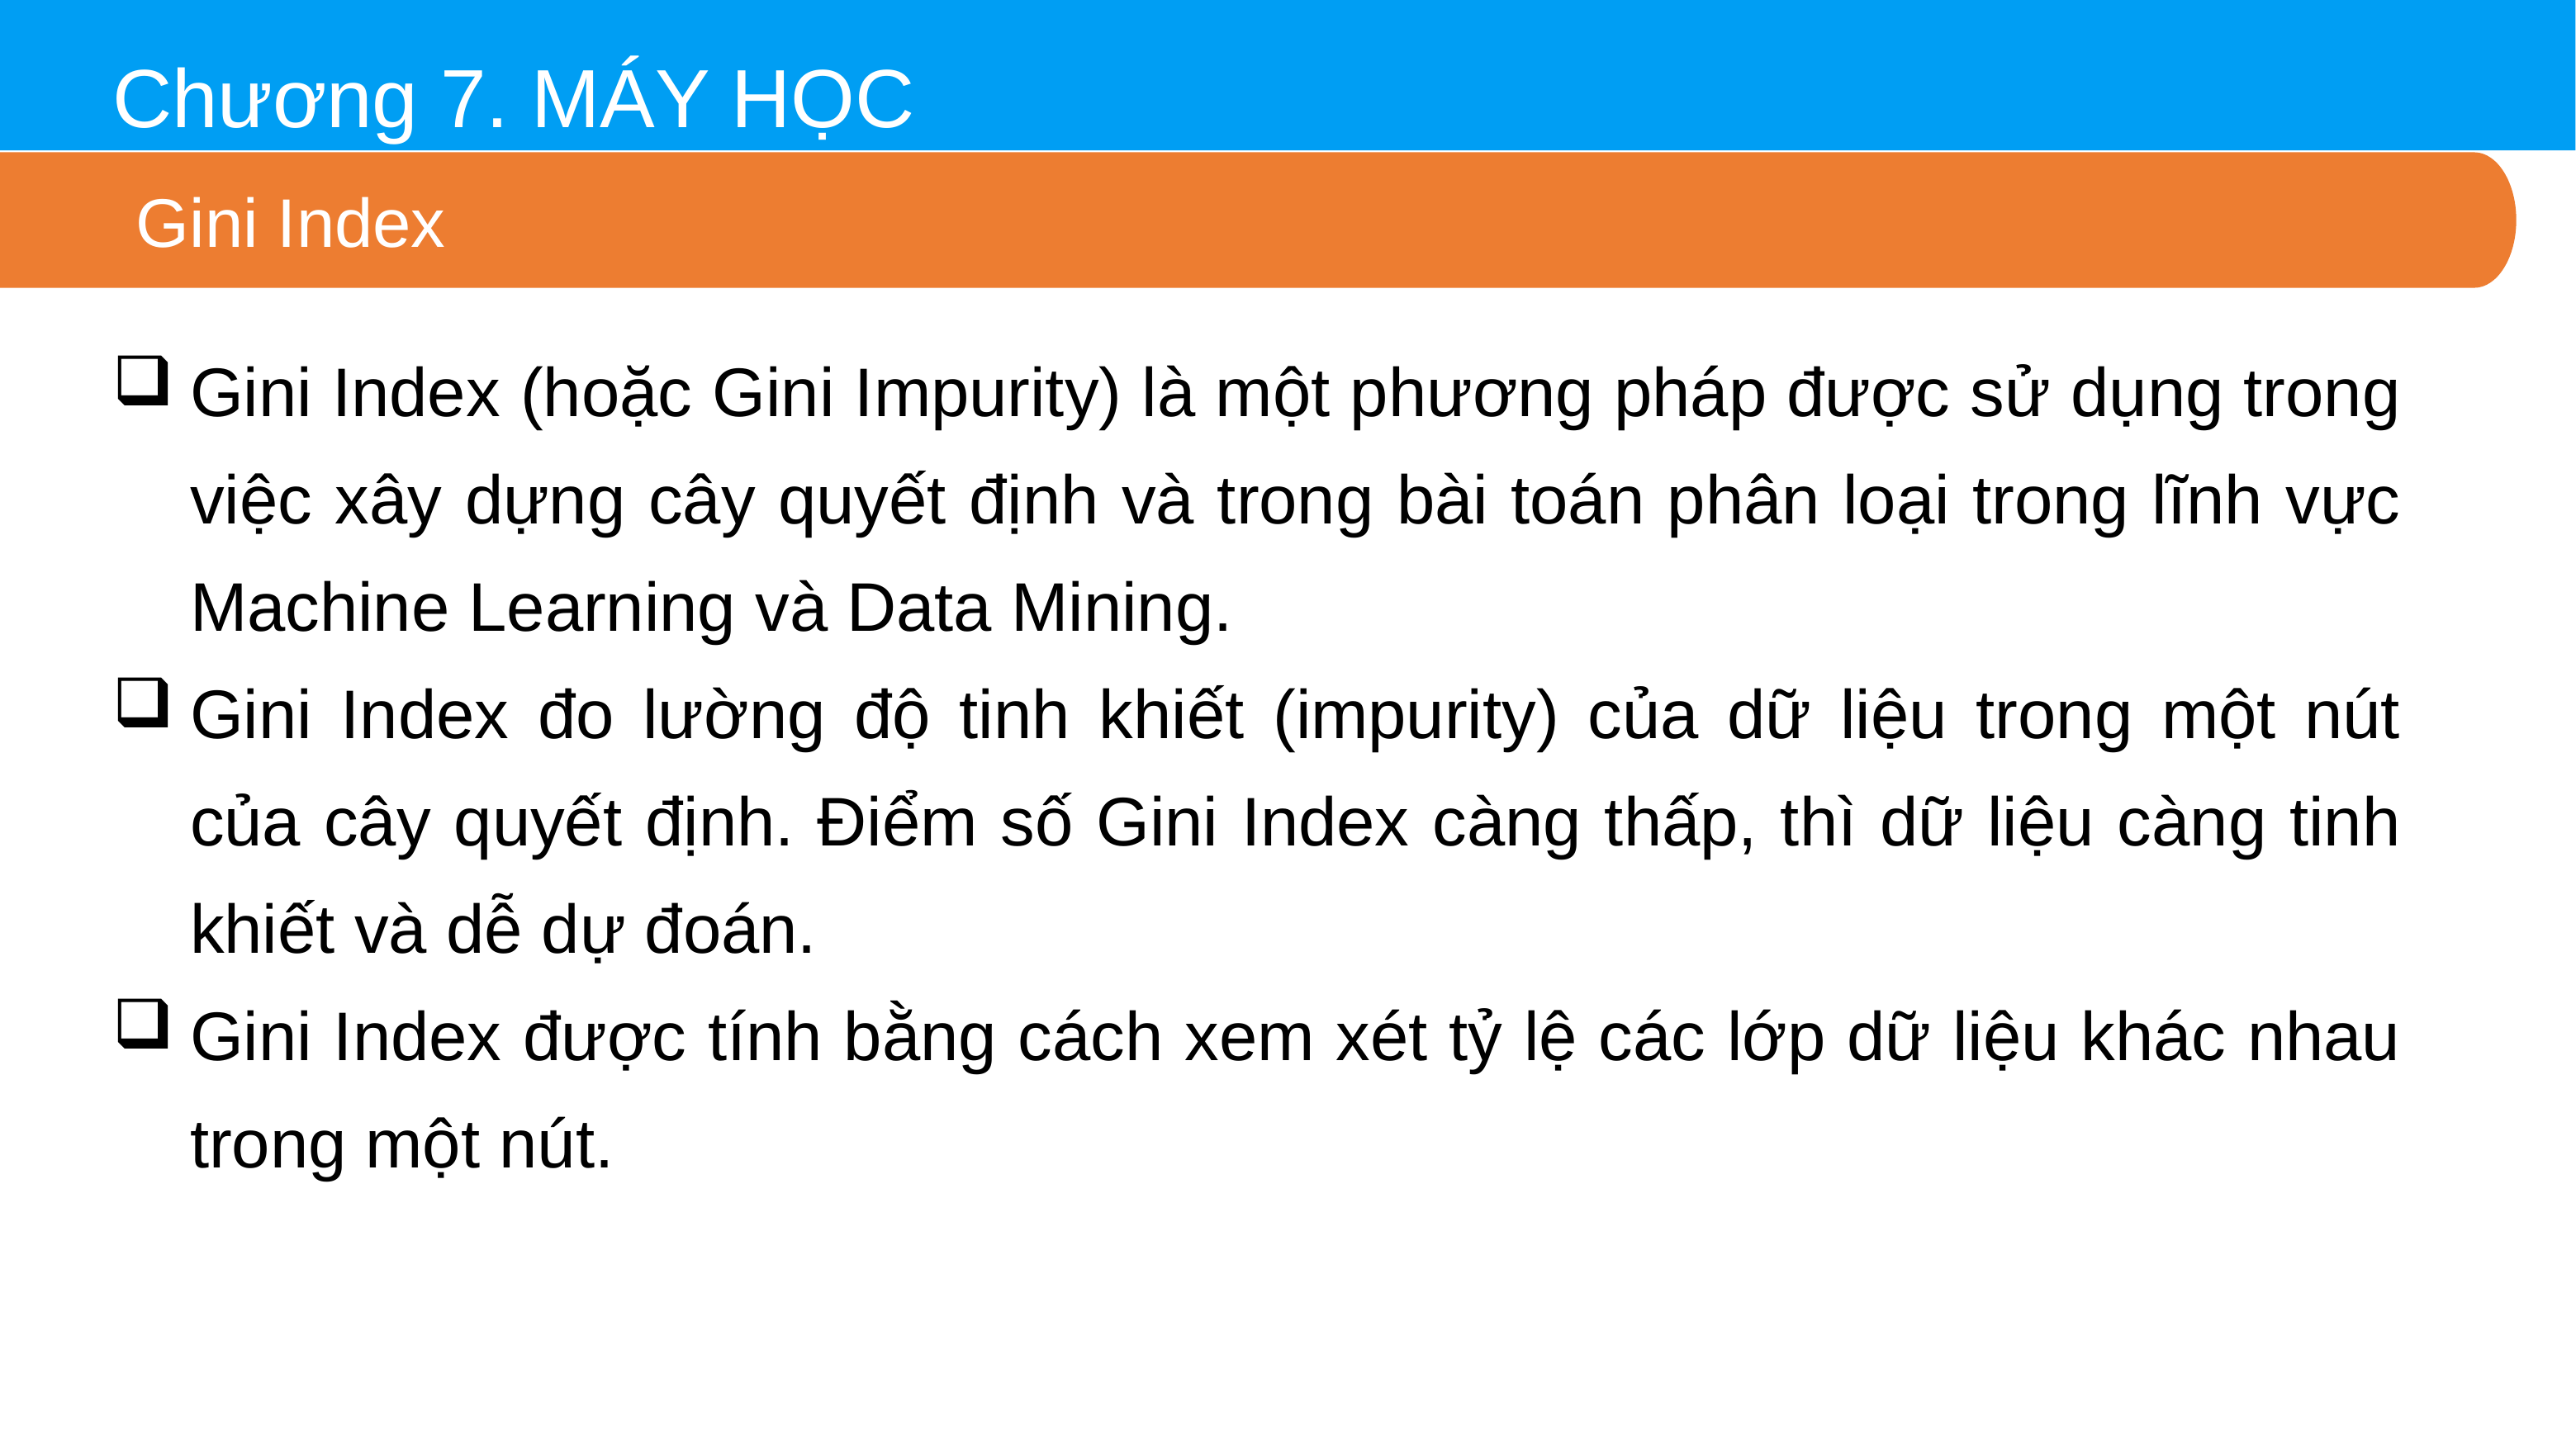

Chương 7. MÁY HỌC
Gini Index
Gini Index (hoặc Gini Impurity) là một phương pháp được sử dụng trong việc xây dựng cây quyết định và trong bài toán phân loại trong lĩnh vực Machine Learning và Data Mining.
Gini Index đo lường độ tinh khiết (impurity) của dữ liệu trong một nút của cây quyết định. Điểm số Gini Index càng thấp, thì dữ liệu càng tinh khiết và dễ dự đoán.
Gini Index được tính bằng cách xem xét tỷ lệ các lớp dữ liệu khác nhau trong một nút.